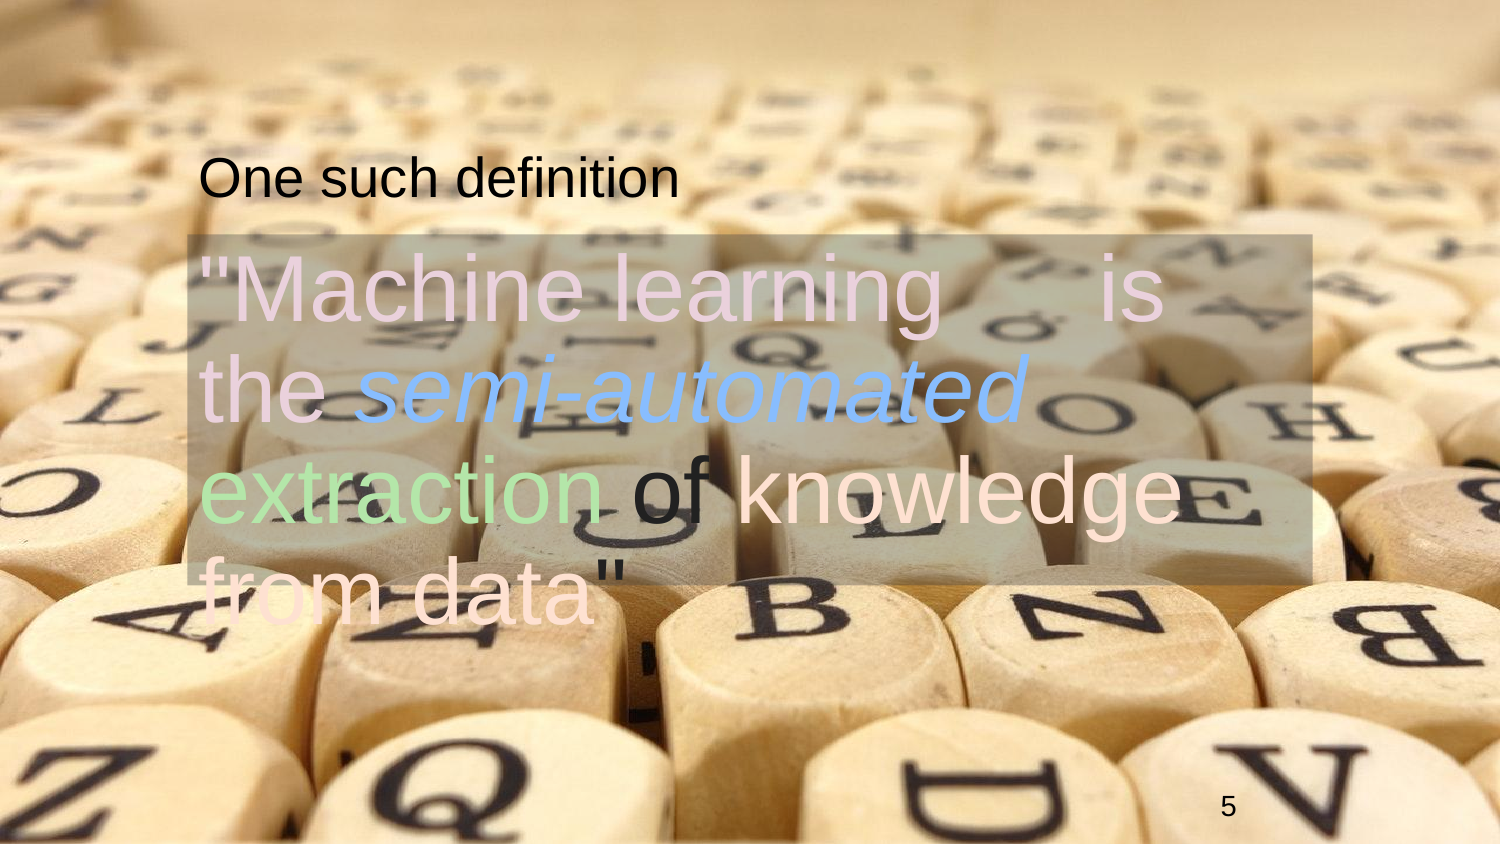

# One such definition
"Machine learning 	is the semi-automated extraction of knowledge from data"
5